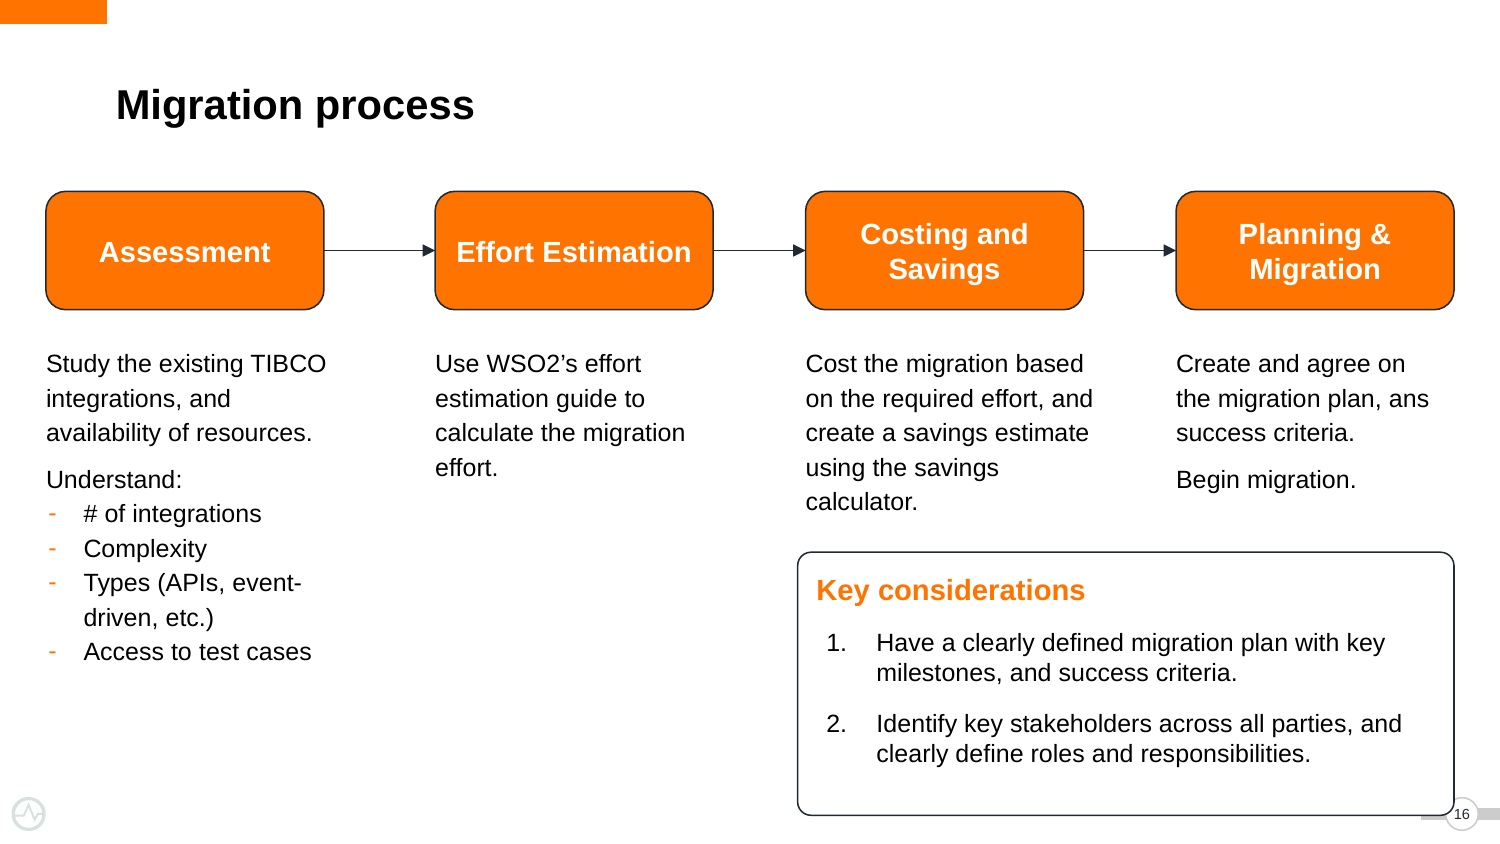

# Migration process
Assessment
Effort Estimation
Costing and Savings
Planning & Migration
Study the existing TIBCO integrations, and availability of resources.
Understand:
# of integrations
Complexity
Types (APIs, event-driven, etc.)
Access to test cases
Use WSO2’s effort estimation guide to calculate the migration effort.
Cost the migration based on the required effort, and create a savings estimate using the savings calculator.
Create and agree on the migration plan, ans success criteria.
Begin migration.
Key considerations
Have a clearly defined migration plan with key milestones, and success criteria.
Identify key stakeholders across all parties, and clearly define roles and responsibilities.
16